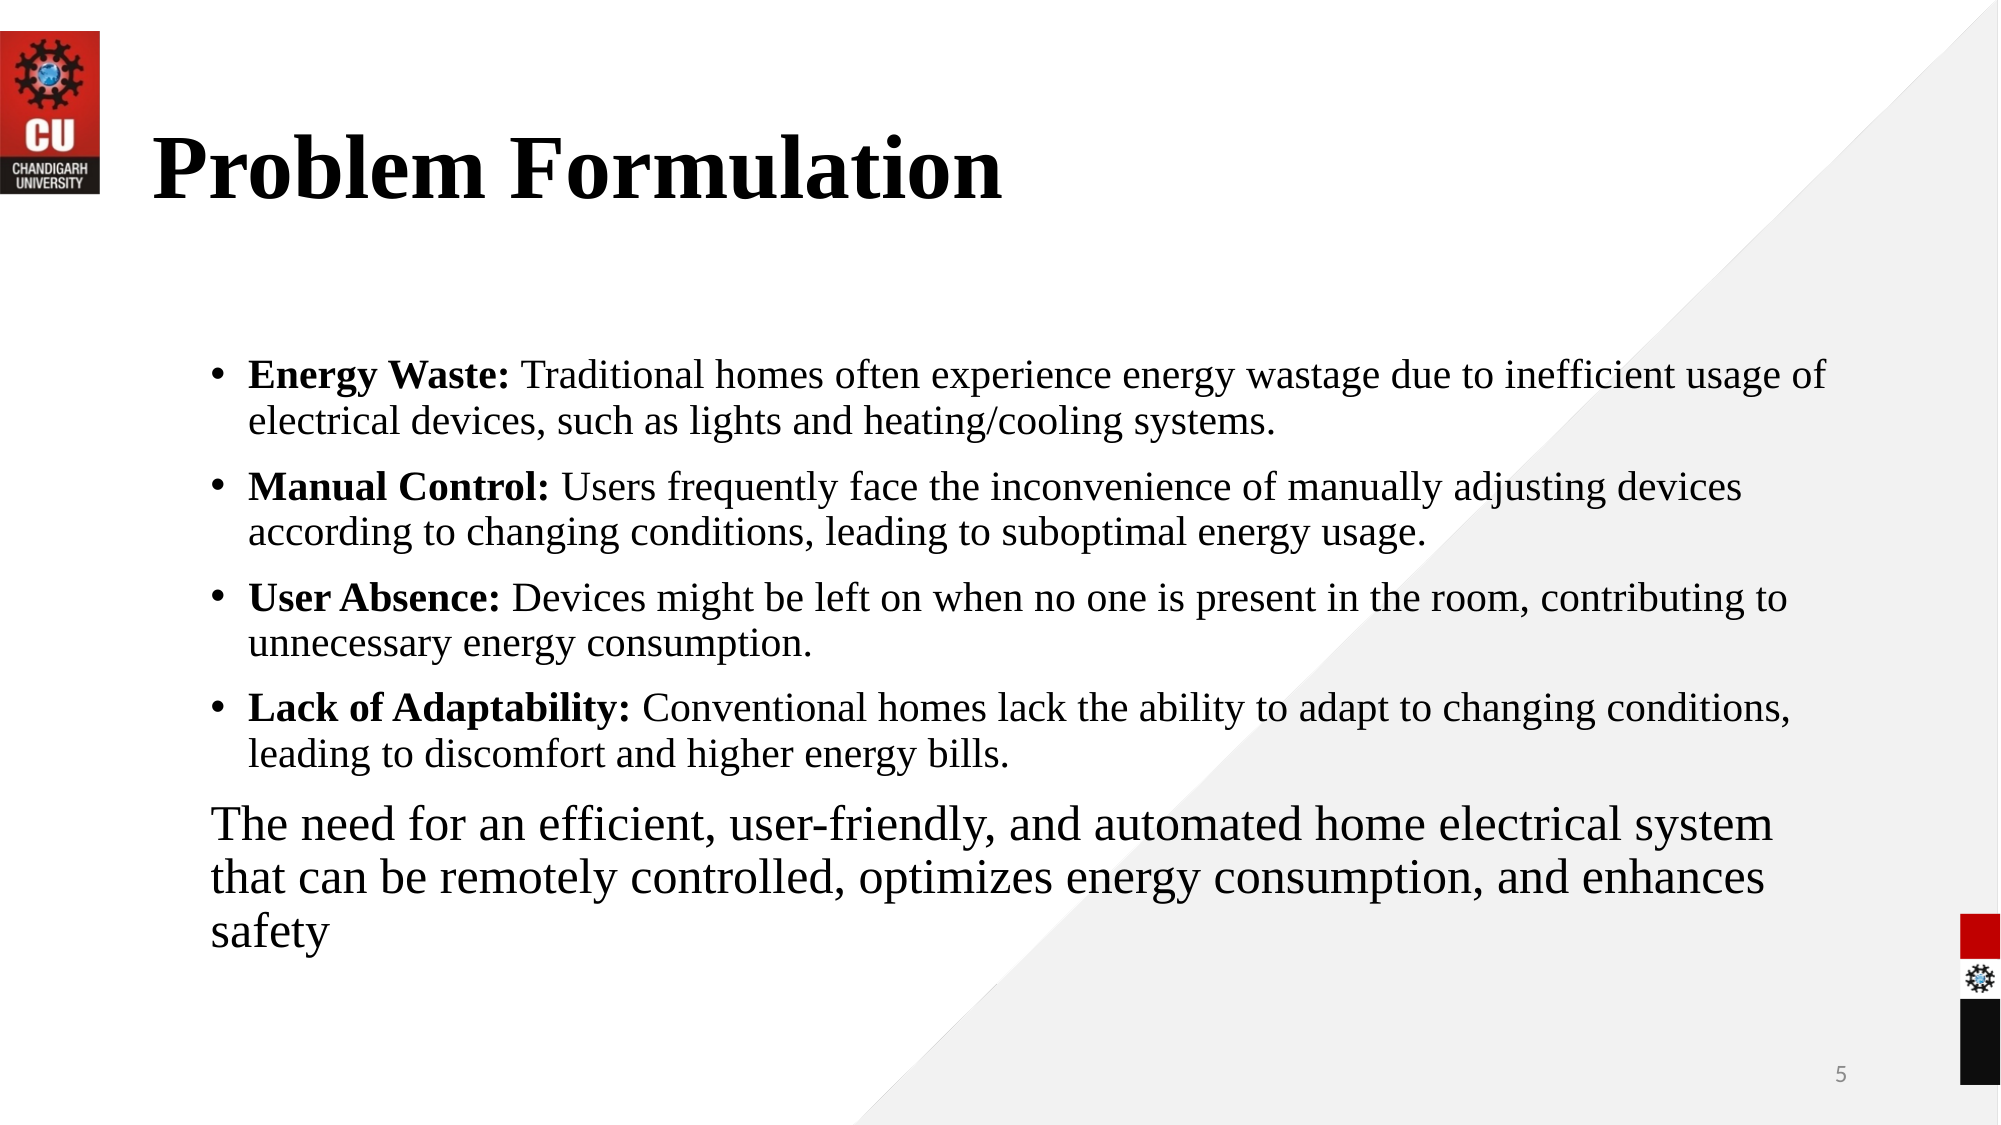

# Problem Formulation
Energy Waste: Traditional homes often experience energy wastage due to inefficient usage of electrical devices, such as lights and heating/cooling systems.
Manual Control: Users frequently face the inconvenience of manually adjusting devices according to changing conditions, leading to suboptimal energy usage.
User Absence: Devices might be left on when no one is present in the room, contributing to unnecessary energy consumption.
Lack of Adaptability: Conventional homes lack the ability to adapt to changing conditions, leading to discomfort and higher energy bills.
The need for an efficient, user-friendly, and automated home electrical system that can be remotely controlled, optimizes energy consumption, and enhances safety
5